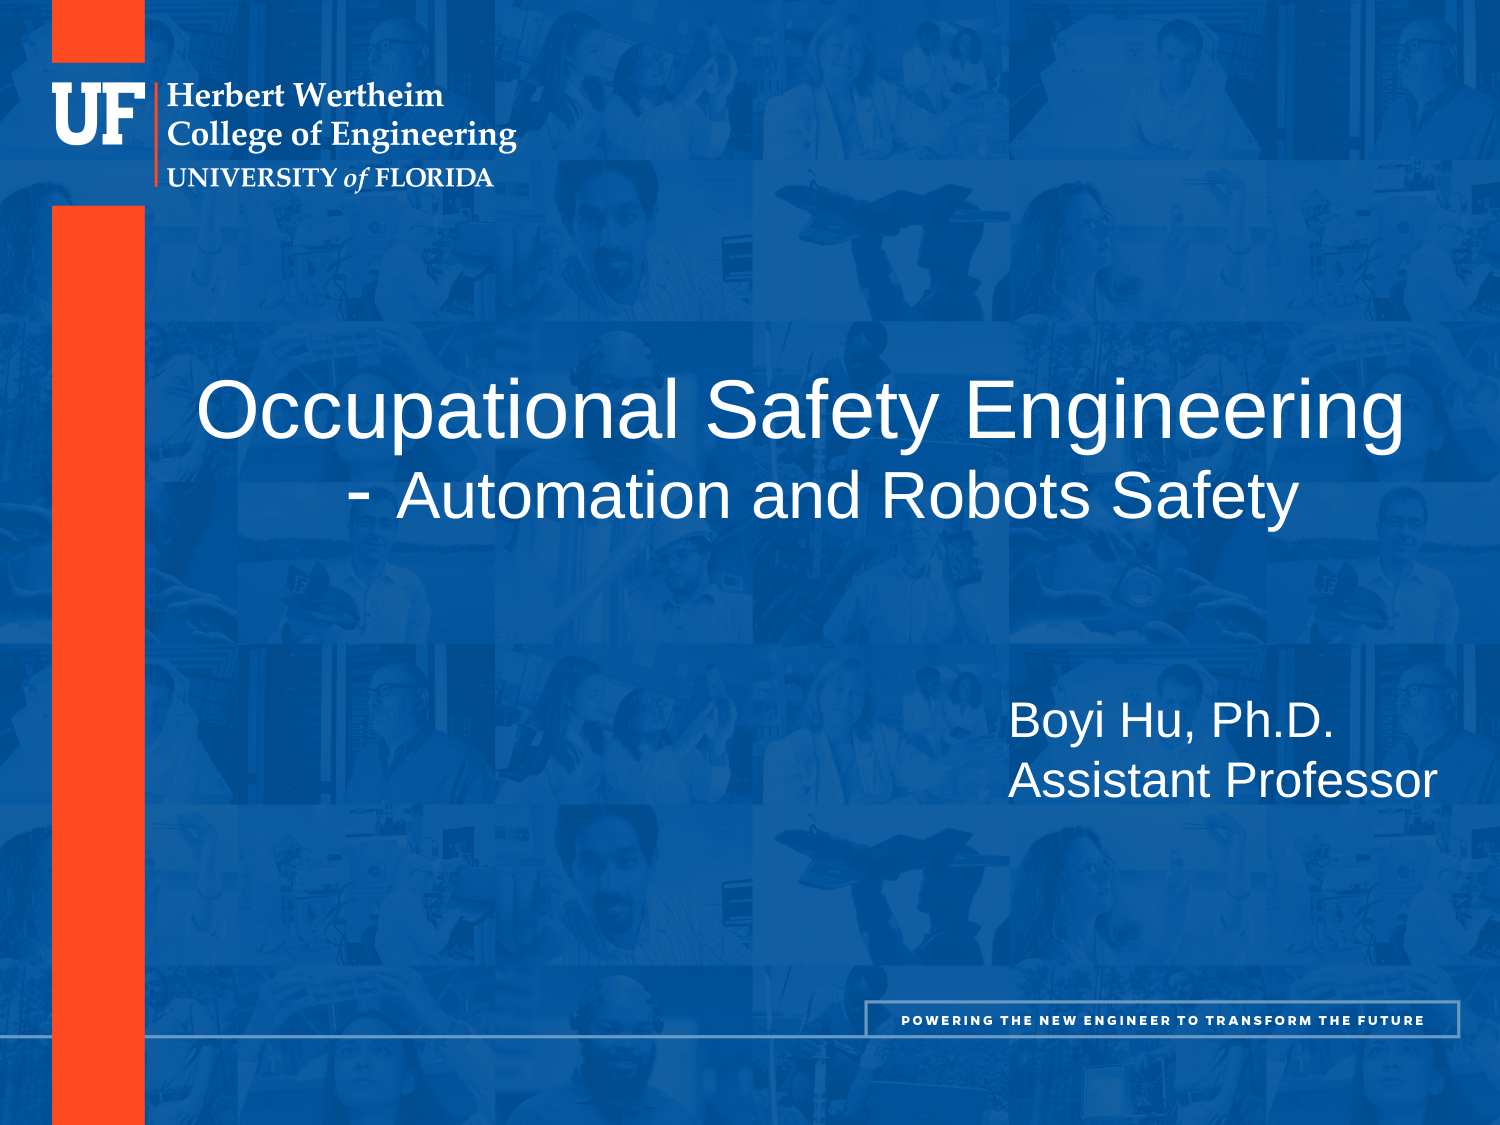

# Occupational Safety Engineering - Automation and Robots Safety
Boyi Hu, Ph.D.
Assistant Professor